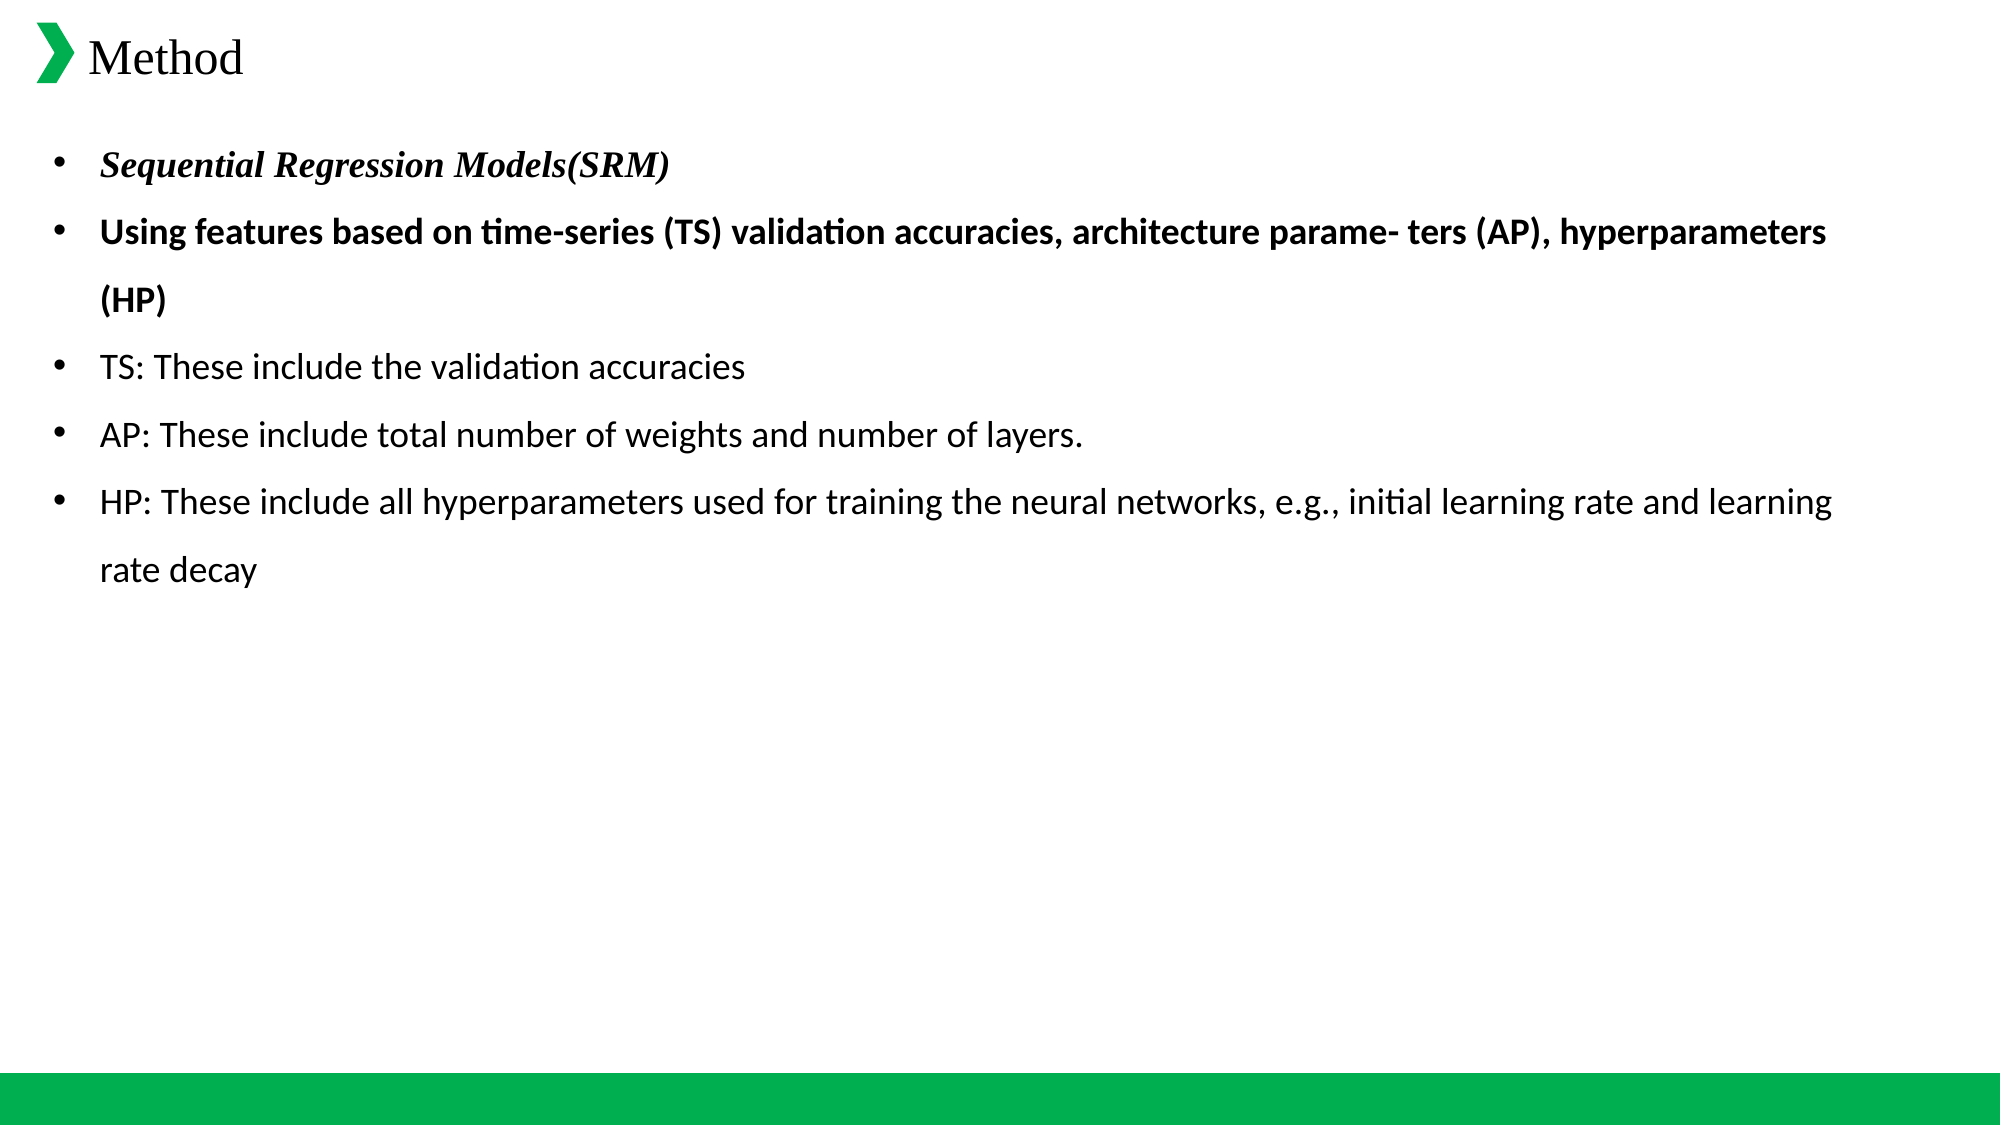

Method
Sequential Regression Models(SRM)
Using features based on time-series (TS) validation accuracies, architecture parame- ters (AP), hyperparameters (HP)
TS: These include the validation accuracies
AP: These include total number of weights and number of layers.
HP: These include all hyperparameters used for training the neural networks, e.g., initial learning rate and learning rate decay